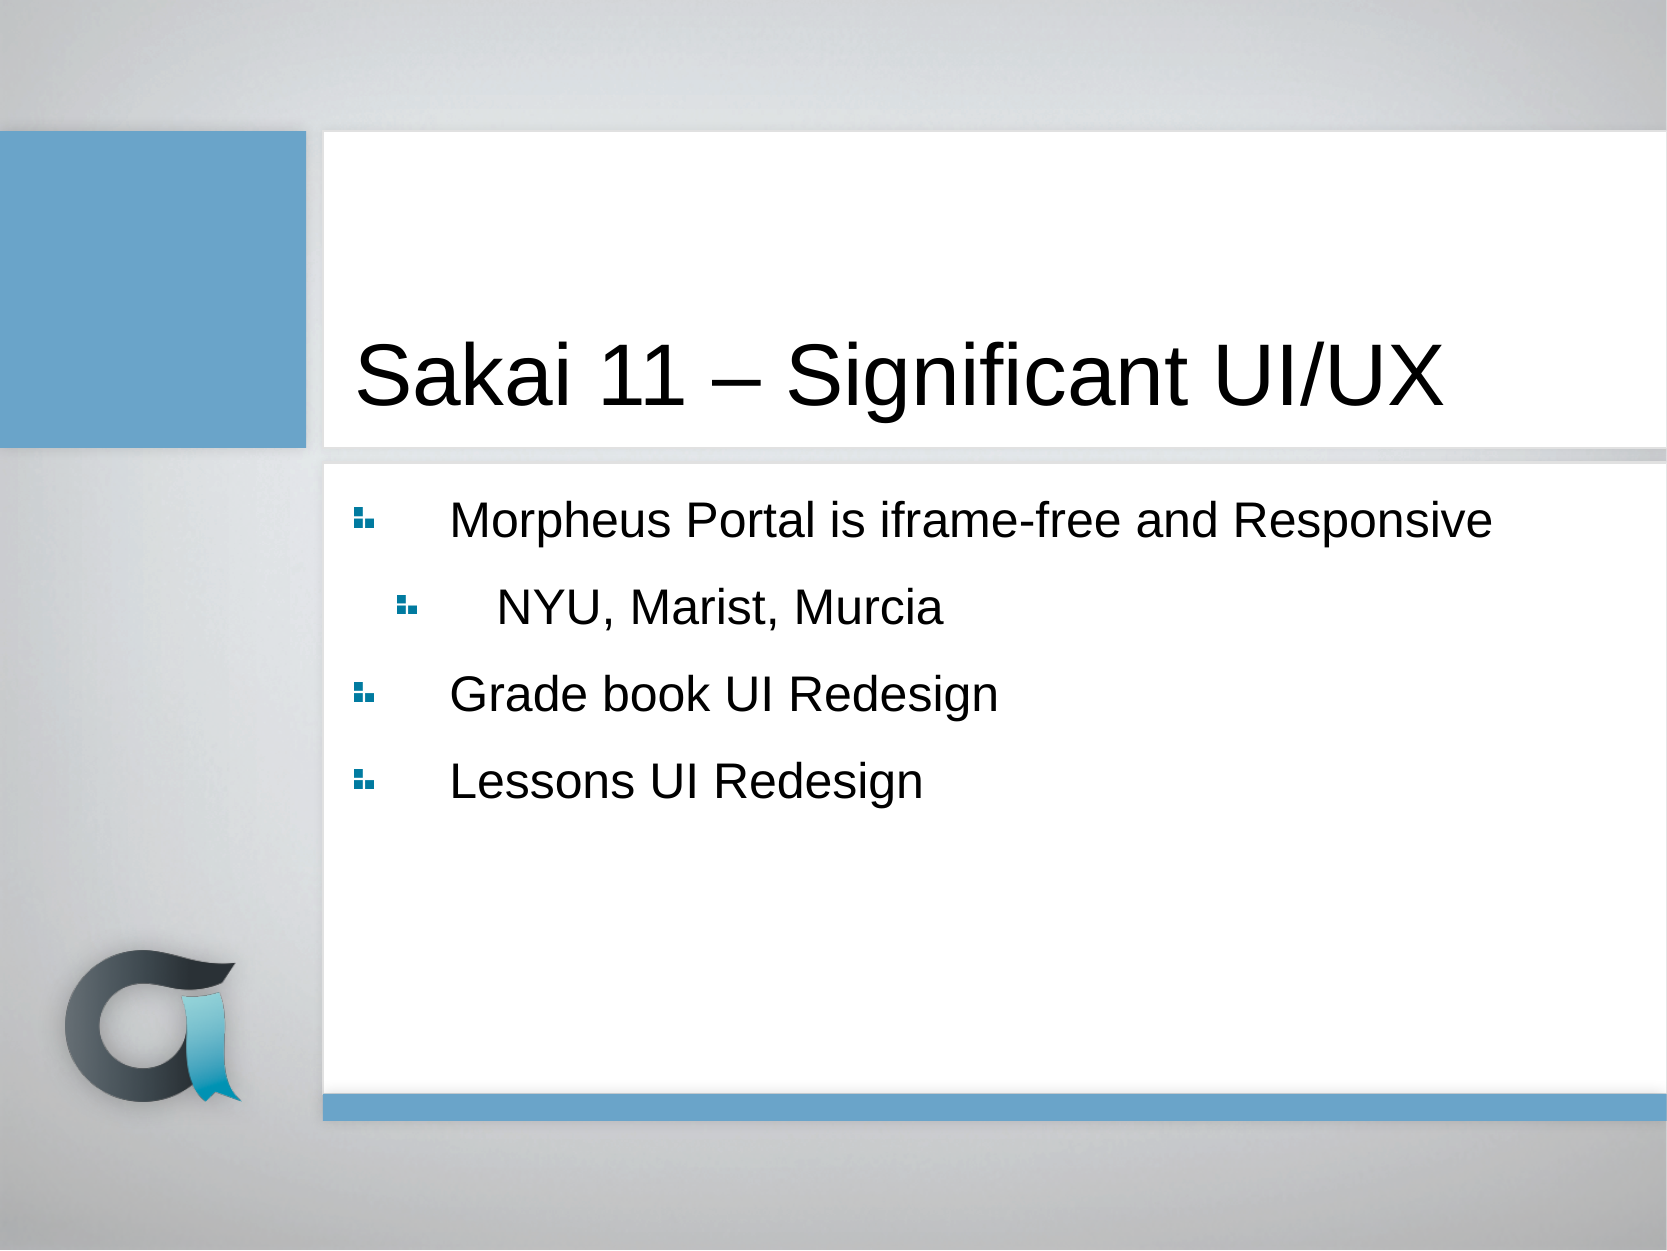

# Sakai 11 – Significant UI/UX
Morpheus Portal is iframe-free and Responsive
NYU, Marist, Murcia
Grade book UI Redesign
Lessons UI Redesign